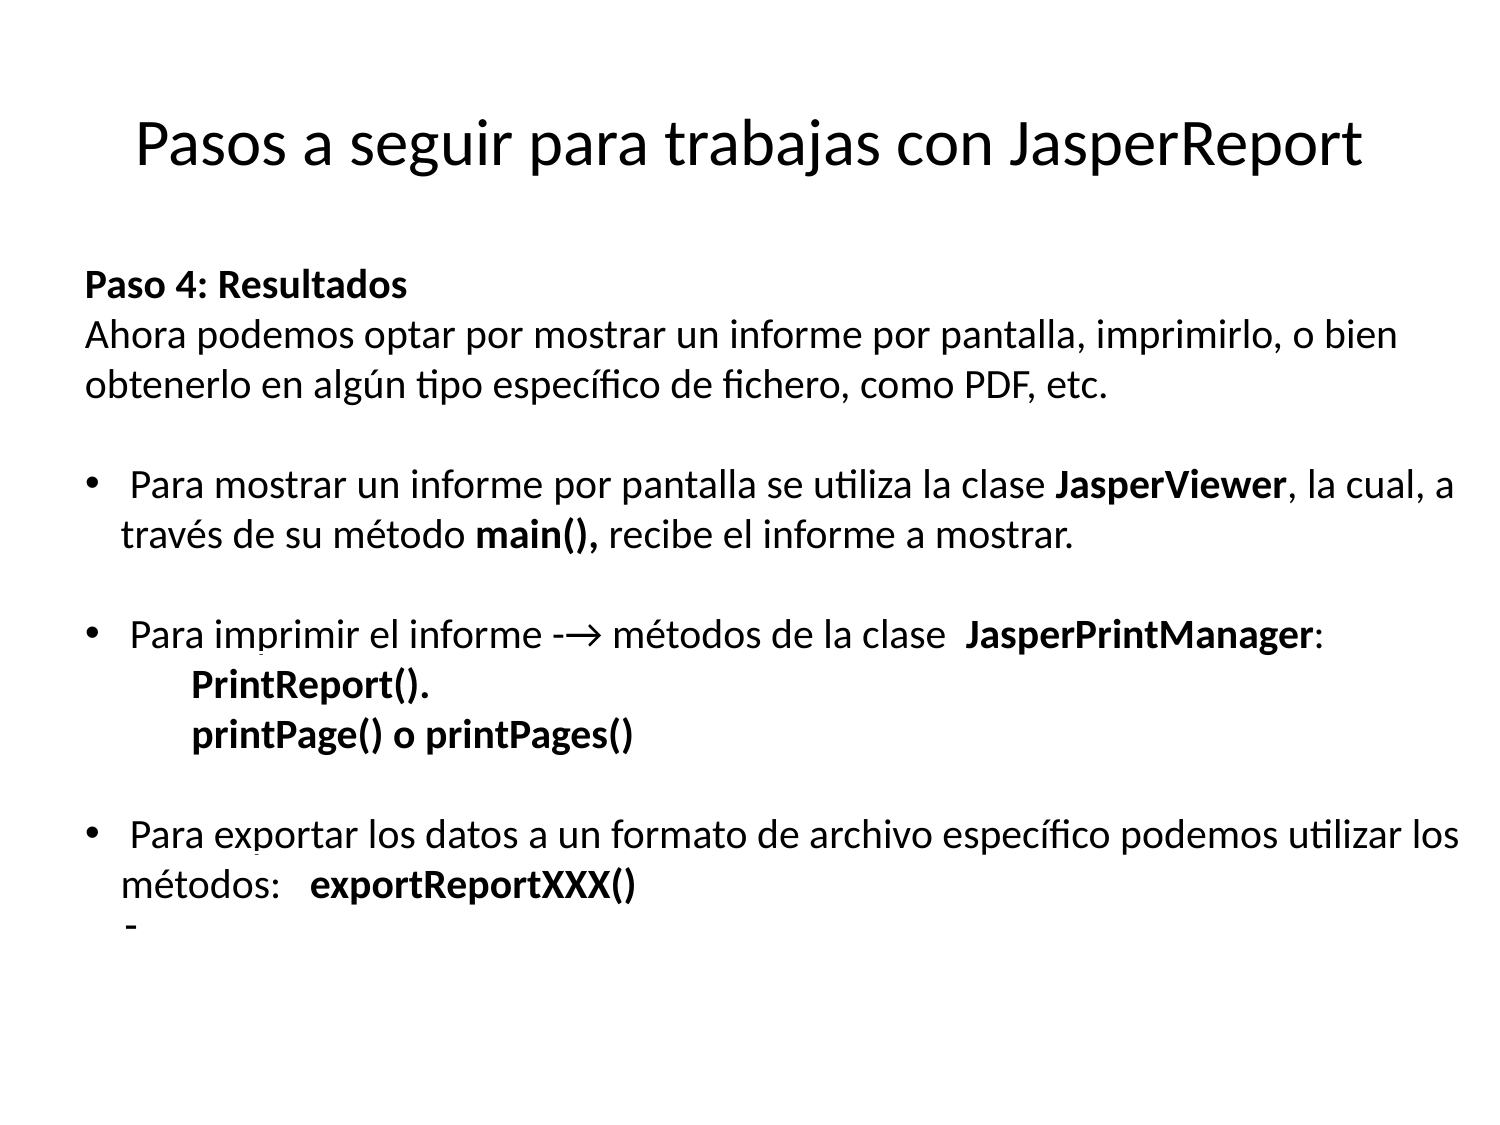

Pasos a seguir para trabajas con JasperReport
Paso 4: Resultados
Ahora podemos optar por mostrar un informe por pantalla, imprimirlo, o bien obtenerlo en algún tipo específico de fichero, como PDF, etc.

 Para mostrar un informe por pantalla se utiliza la clase JasperViewer, la cual, a través de su método main(), recibe el informe a mostrar.

 Para imprimir el informe -→ métodos de la clase  JasperPrintManager:
PrintReport().
printPage() o printPages()

 Para exportar los datos a un formato de archivo específico podemos utilizar los métodos:   exportReportXXX()